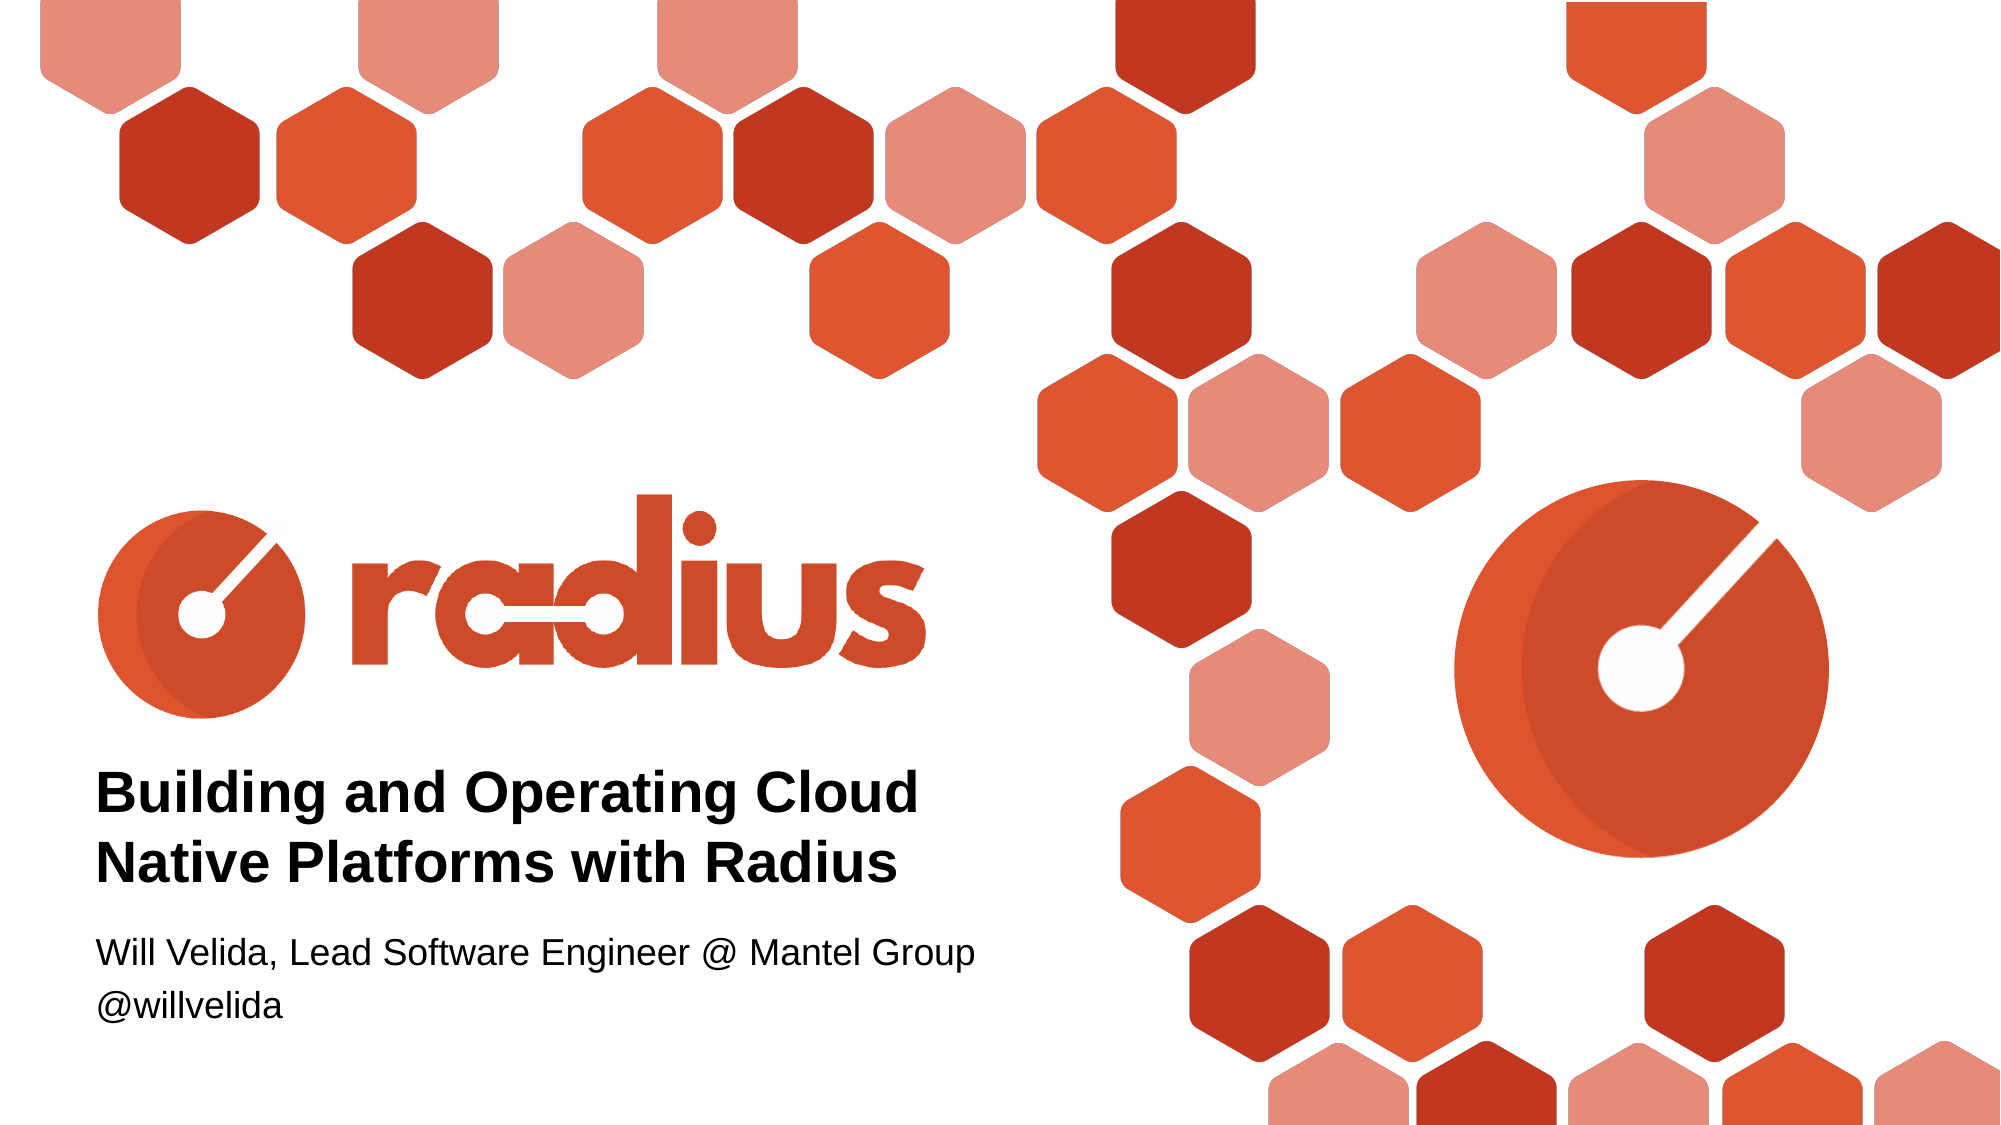

Building and Operating Cloud Native Platforms with Radius
Will Velida, Lead Software Engineer @ Mantel Group
@willvelida